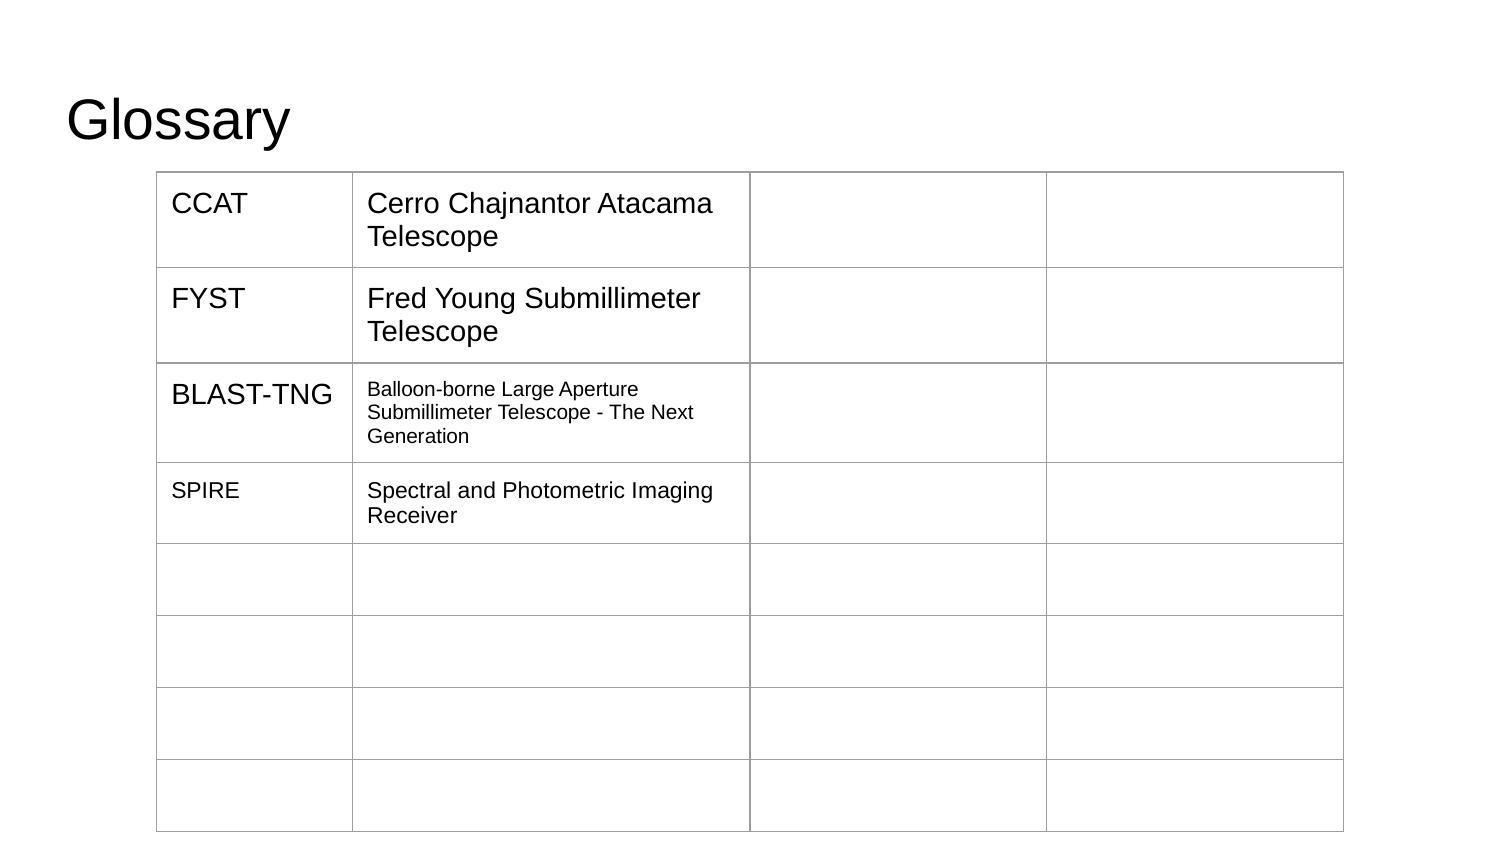

# Glossary
| CCAT | Cerro Chajnantor Atacama Telescope |  |  |
| --- | --- | --- | --- |
| FYST | Fred Young Submillimeter Telescope |  |  |
| BLAST-TNG | Balloon-borne Large Aperture Submillimeter Telescope - The Next Generation |  |  |
| SPIRE | Spectral and Photometric Imaging Receiver |  |  |
|  |  |  |  |
|  |  |  |  |
|  |  |  |  |
|  |  |  |  |